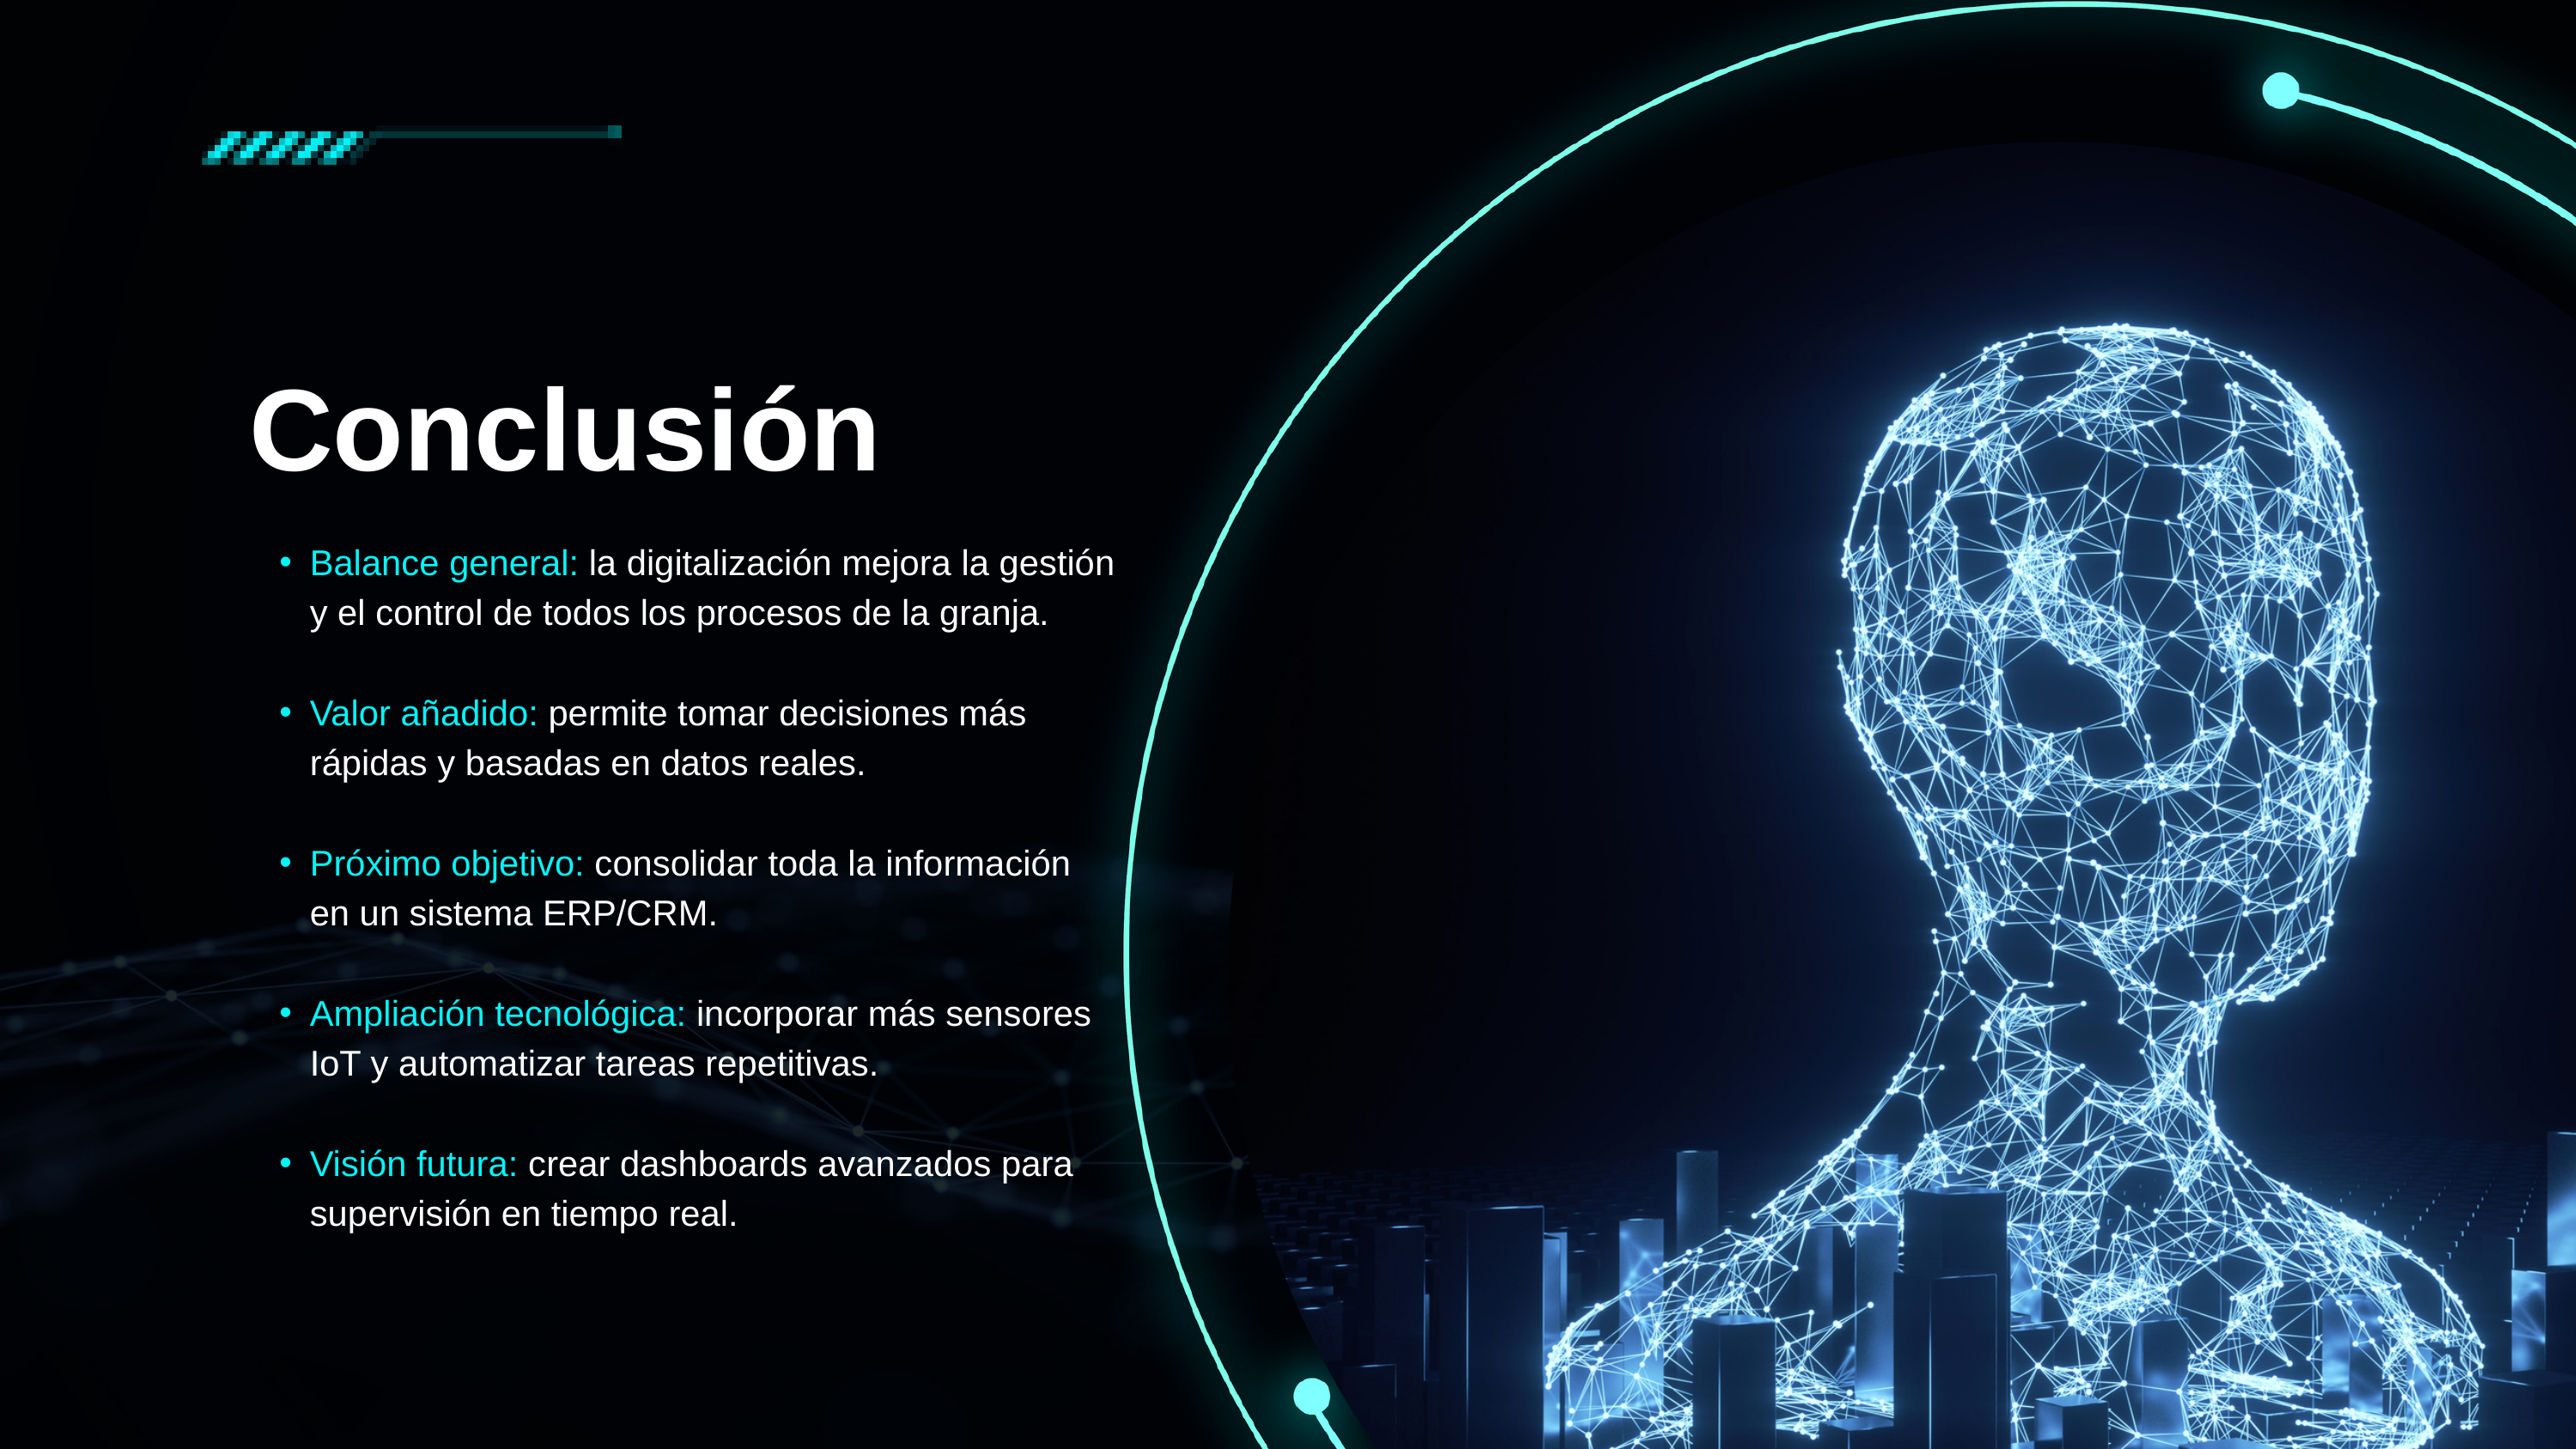

Conclusión
Balance general: la digitalización mejora la gestión y el control de todos los procesos de la granja.

Valor añadido: permite tomar decisiones más rápidas y basadas en datos reales.

Próximo objetivo: consolidar toda la información en un sistema ERP/CRM.

Ampliación tecnológica: incorporar más sensores IoT y automatizar tareas repetitivas.

Visión futura: crear dashboards avanzados para supervisión en tiempo real.